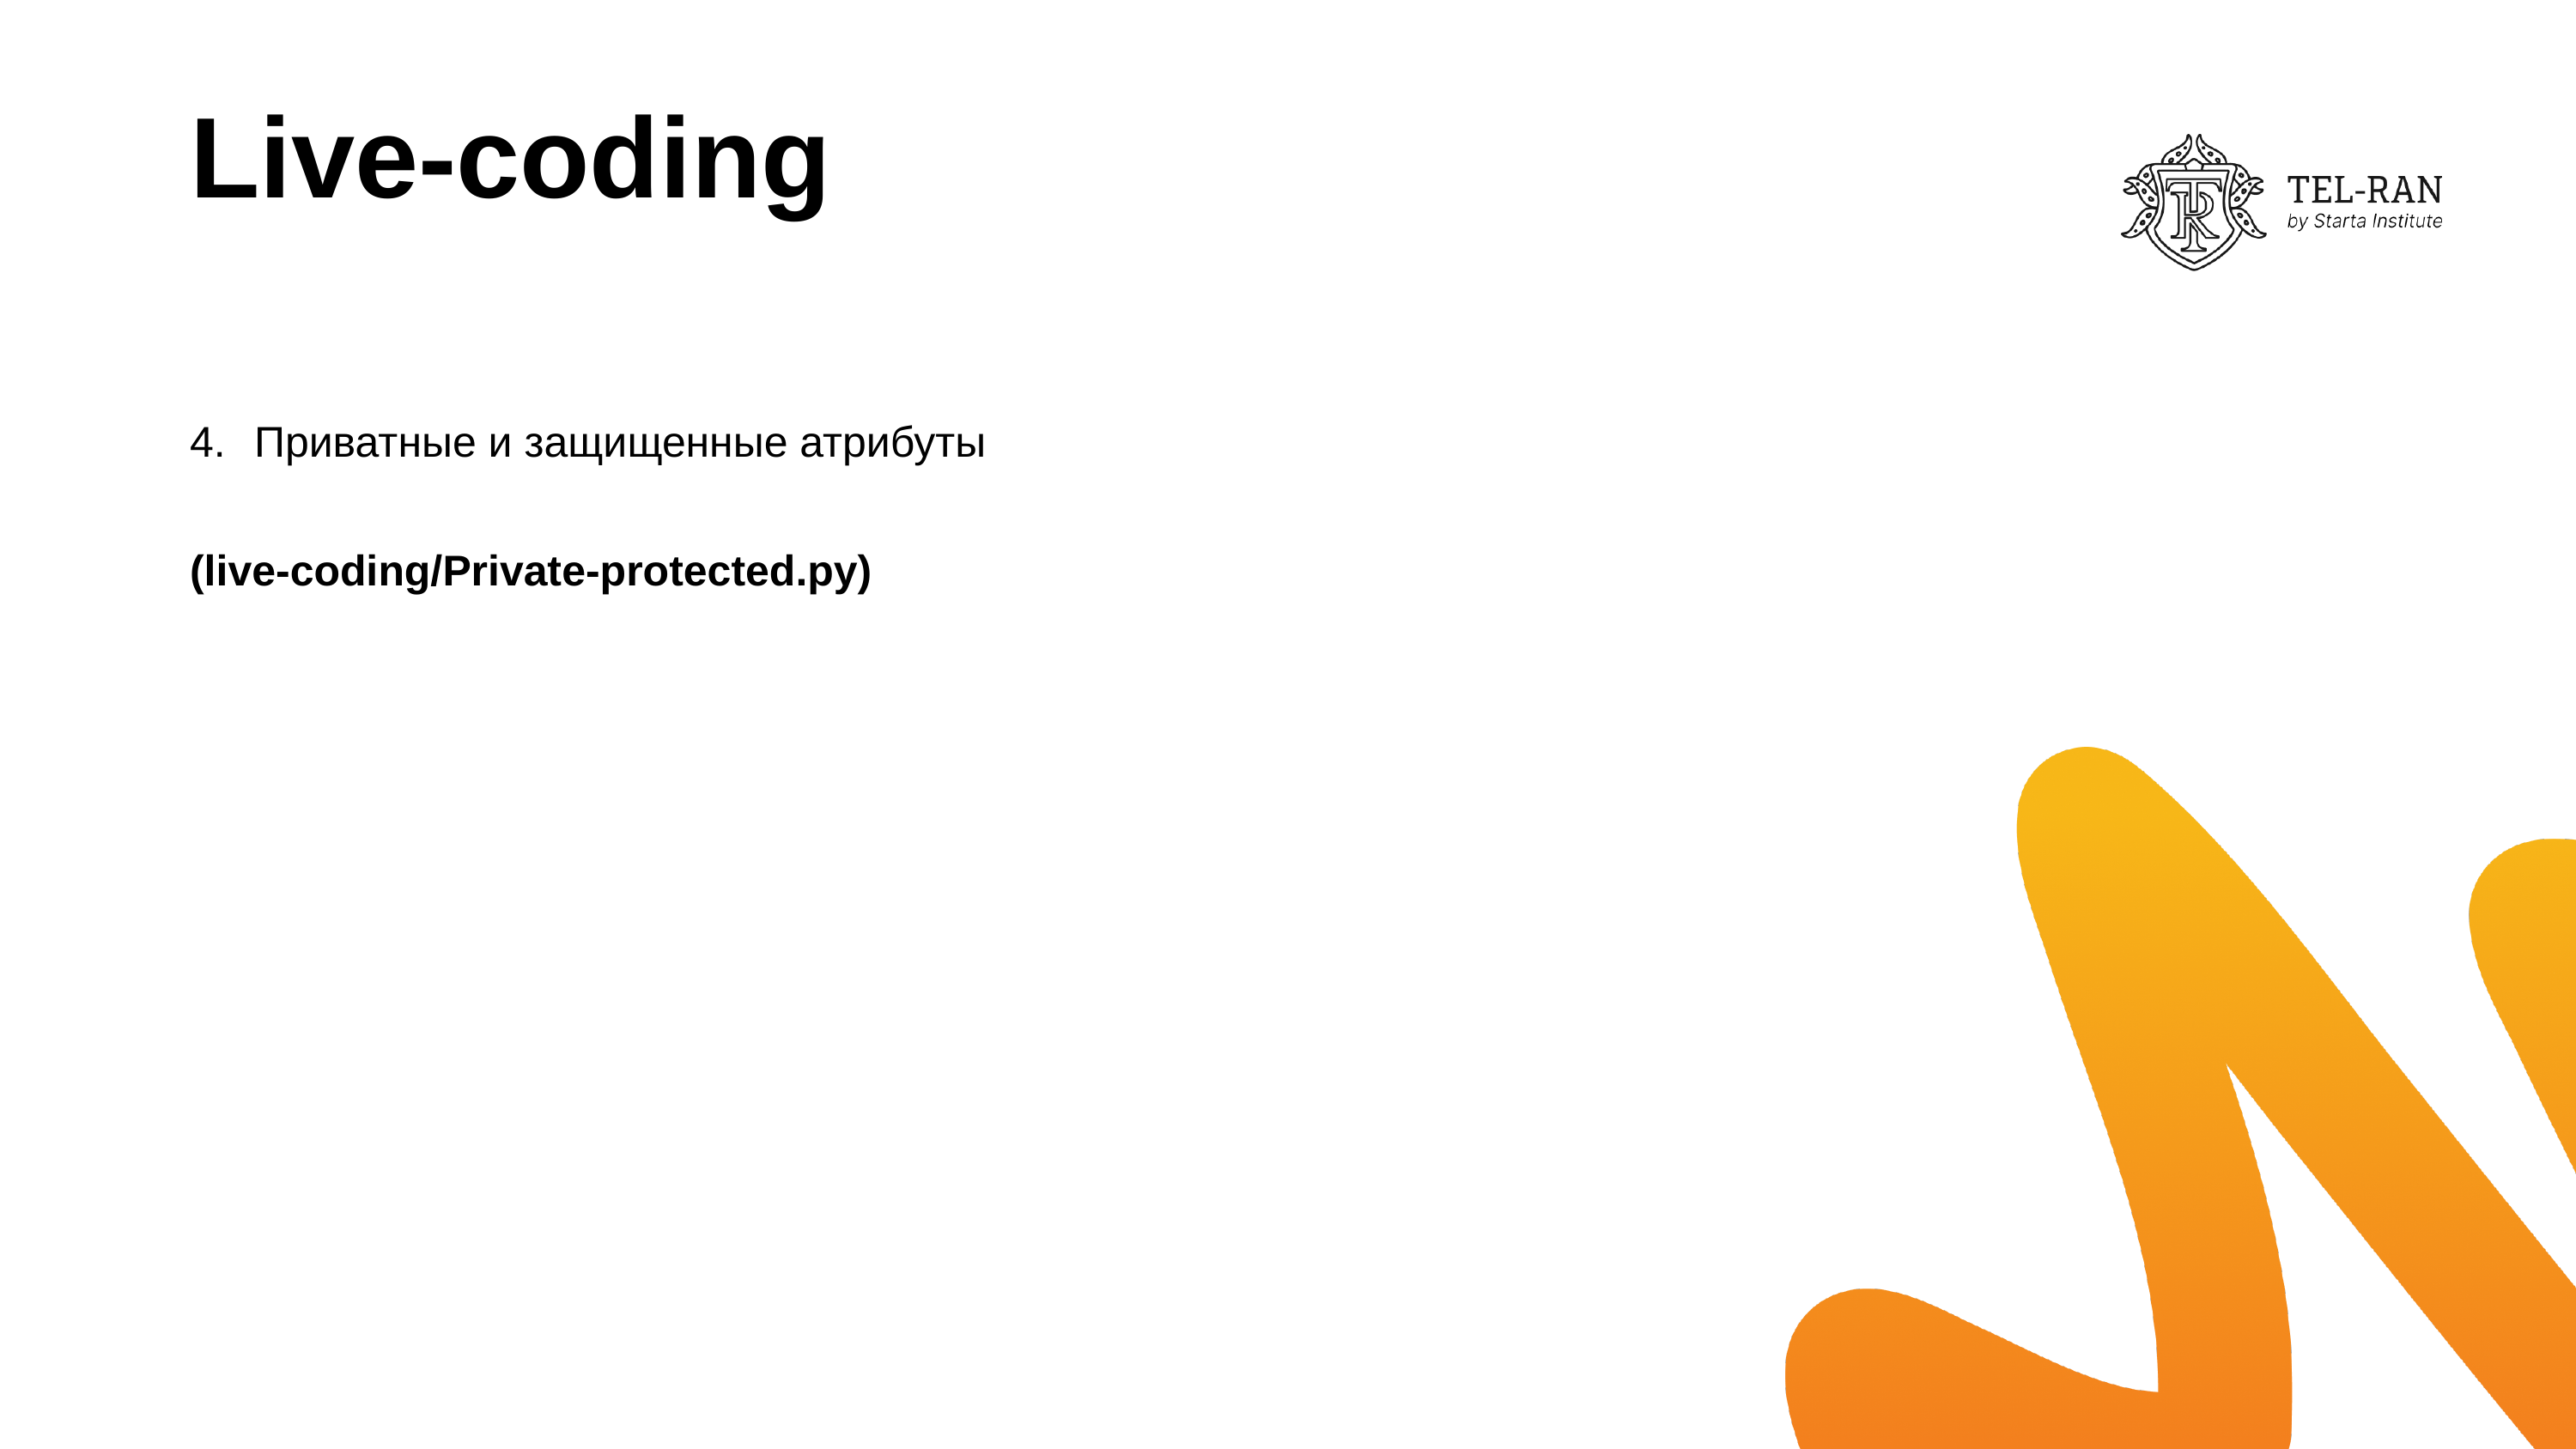

# Live-coding
Приватные и защищенные атрибуты
(live-coding/Private-protected.py)